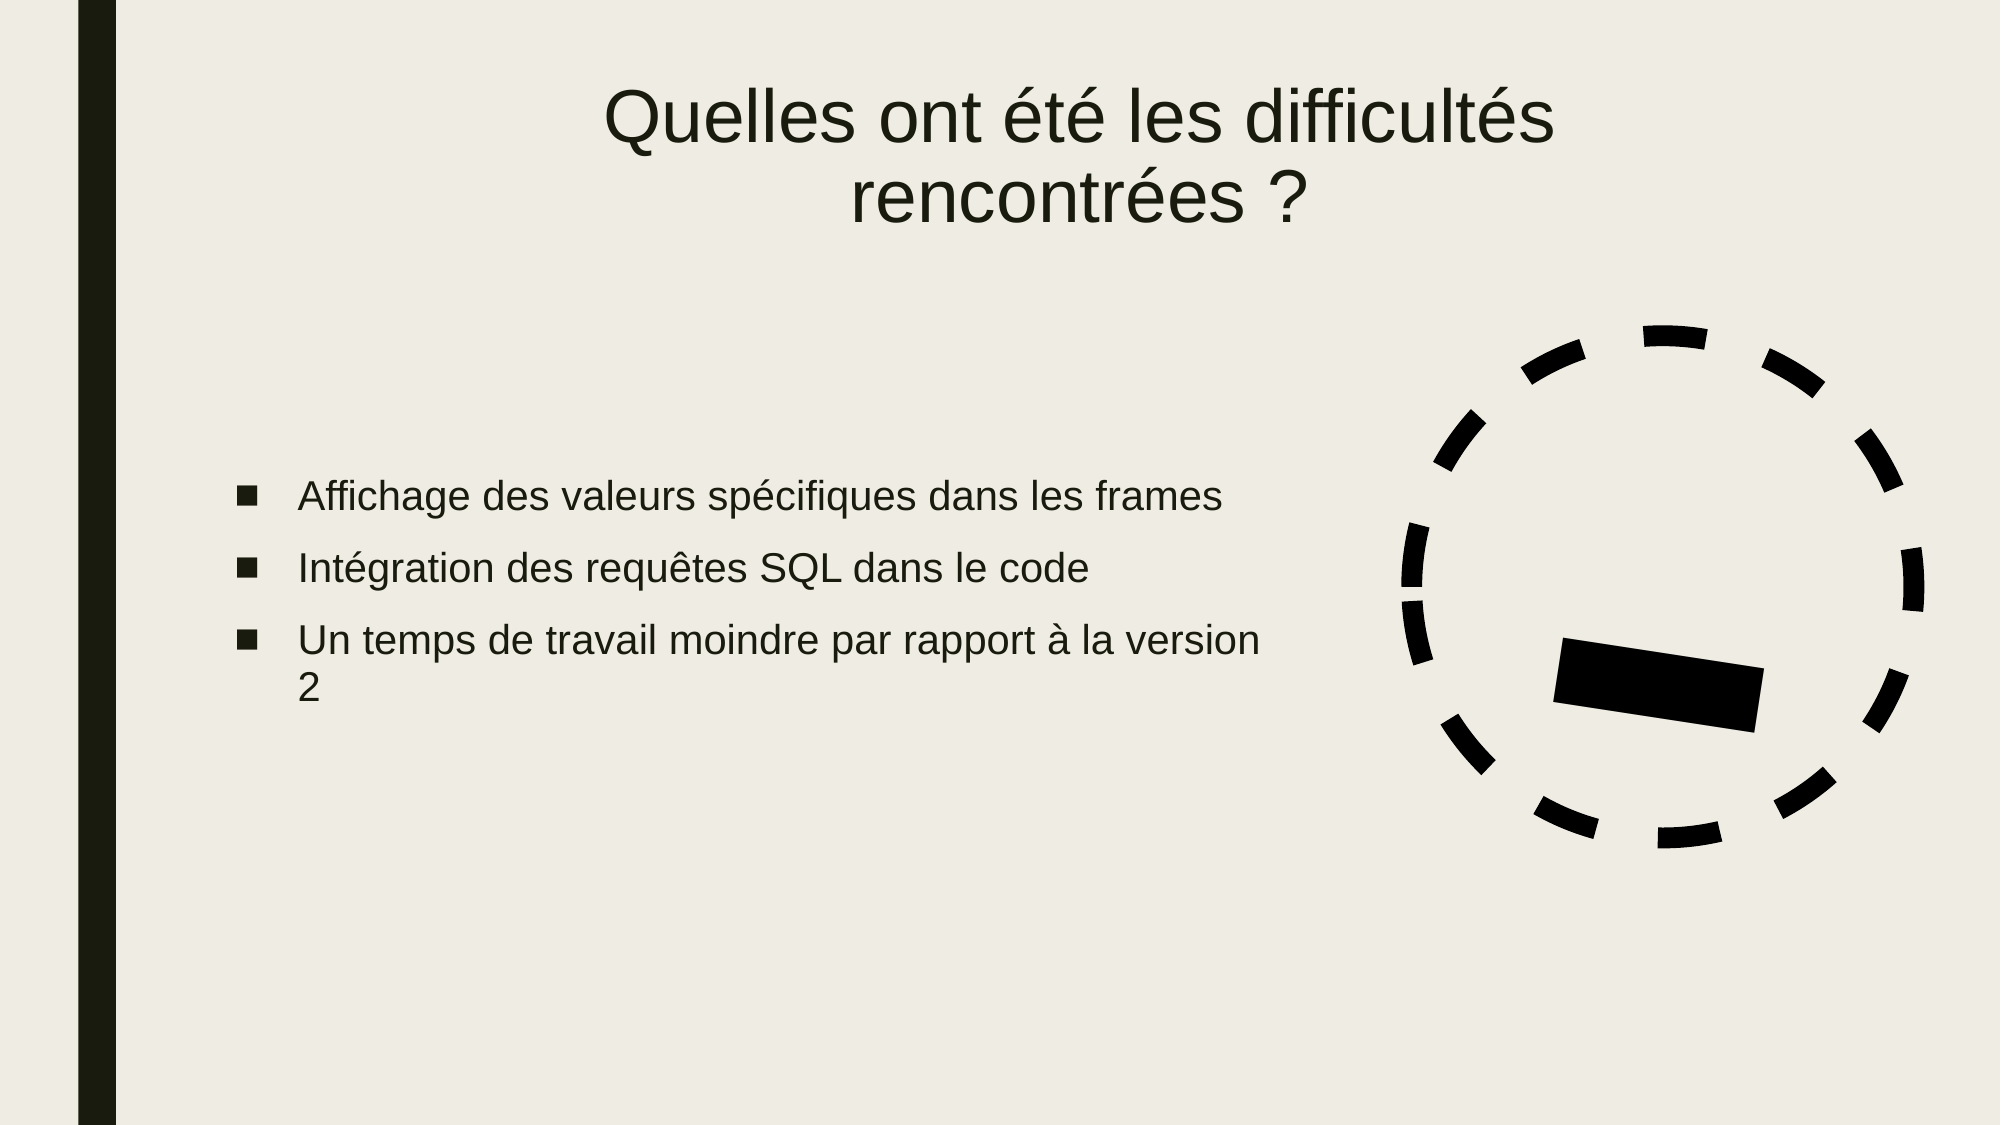

# Quelles ont été les difficultés rencontrées ?
-

Affichage des valeurs spécifiques dans les frames
Intégration des requêtes SQL dans le code
Un temps de travail moindre par rapport à la version 2